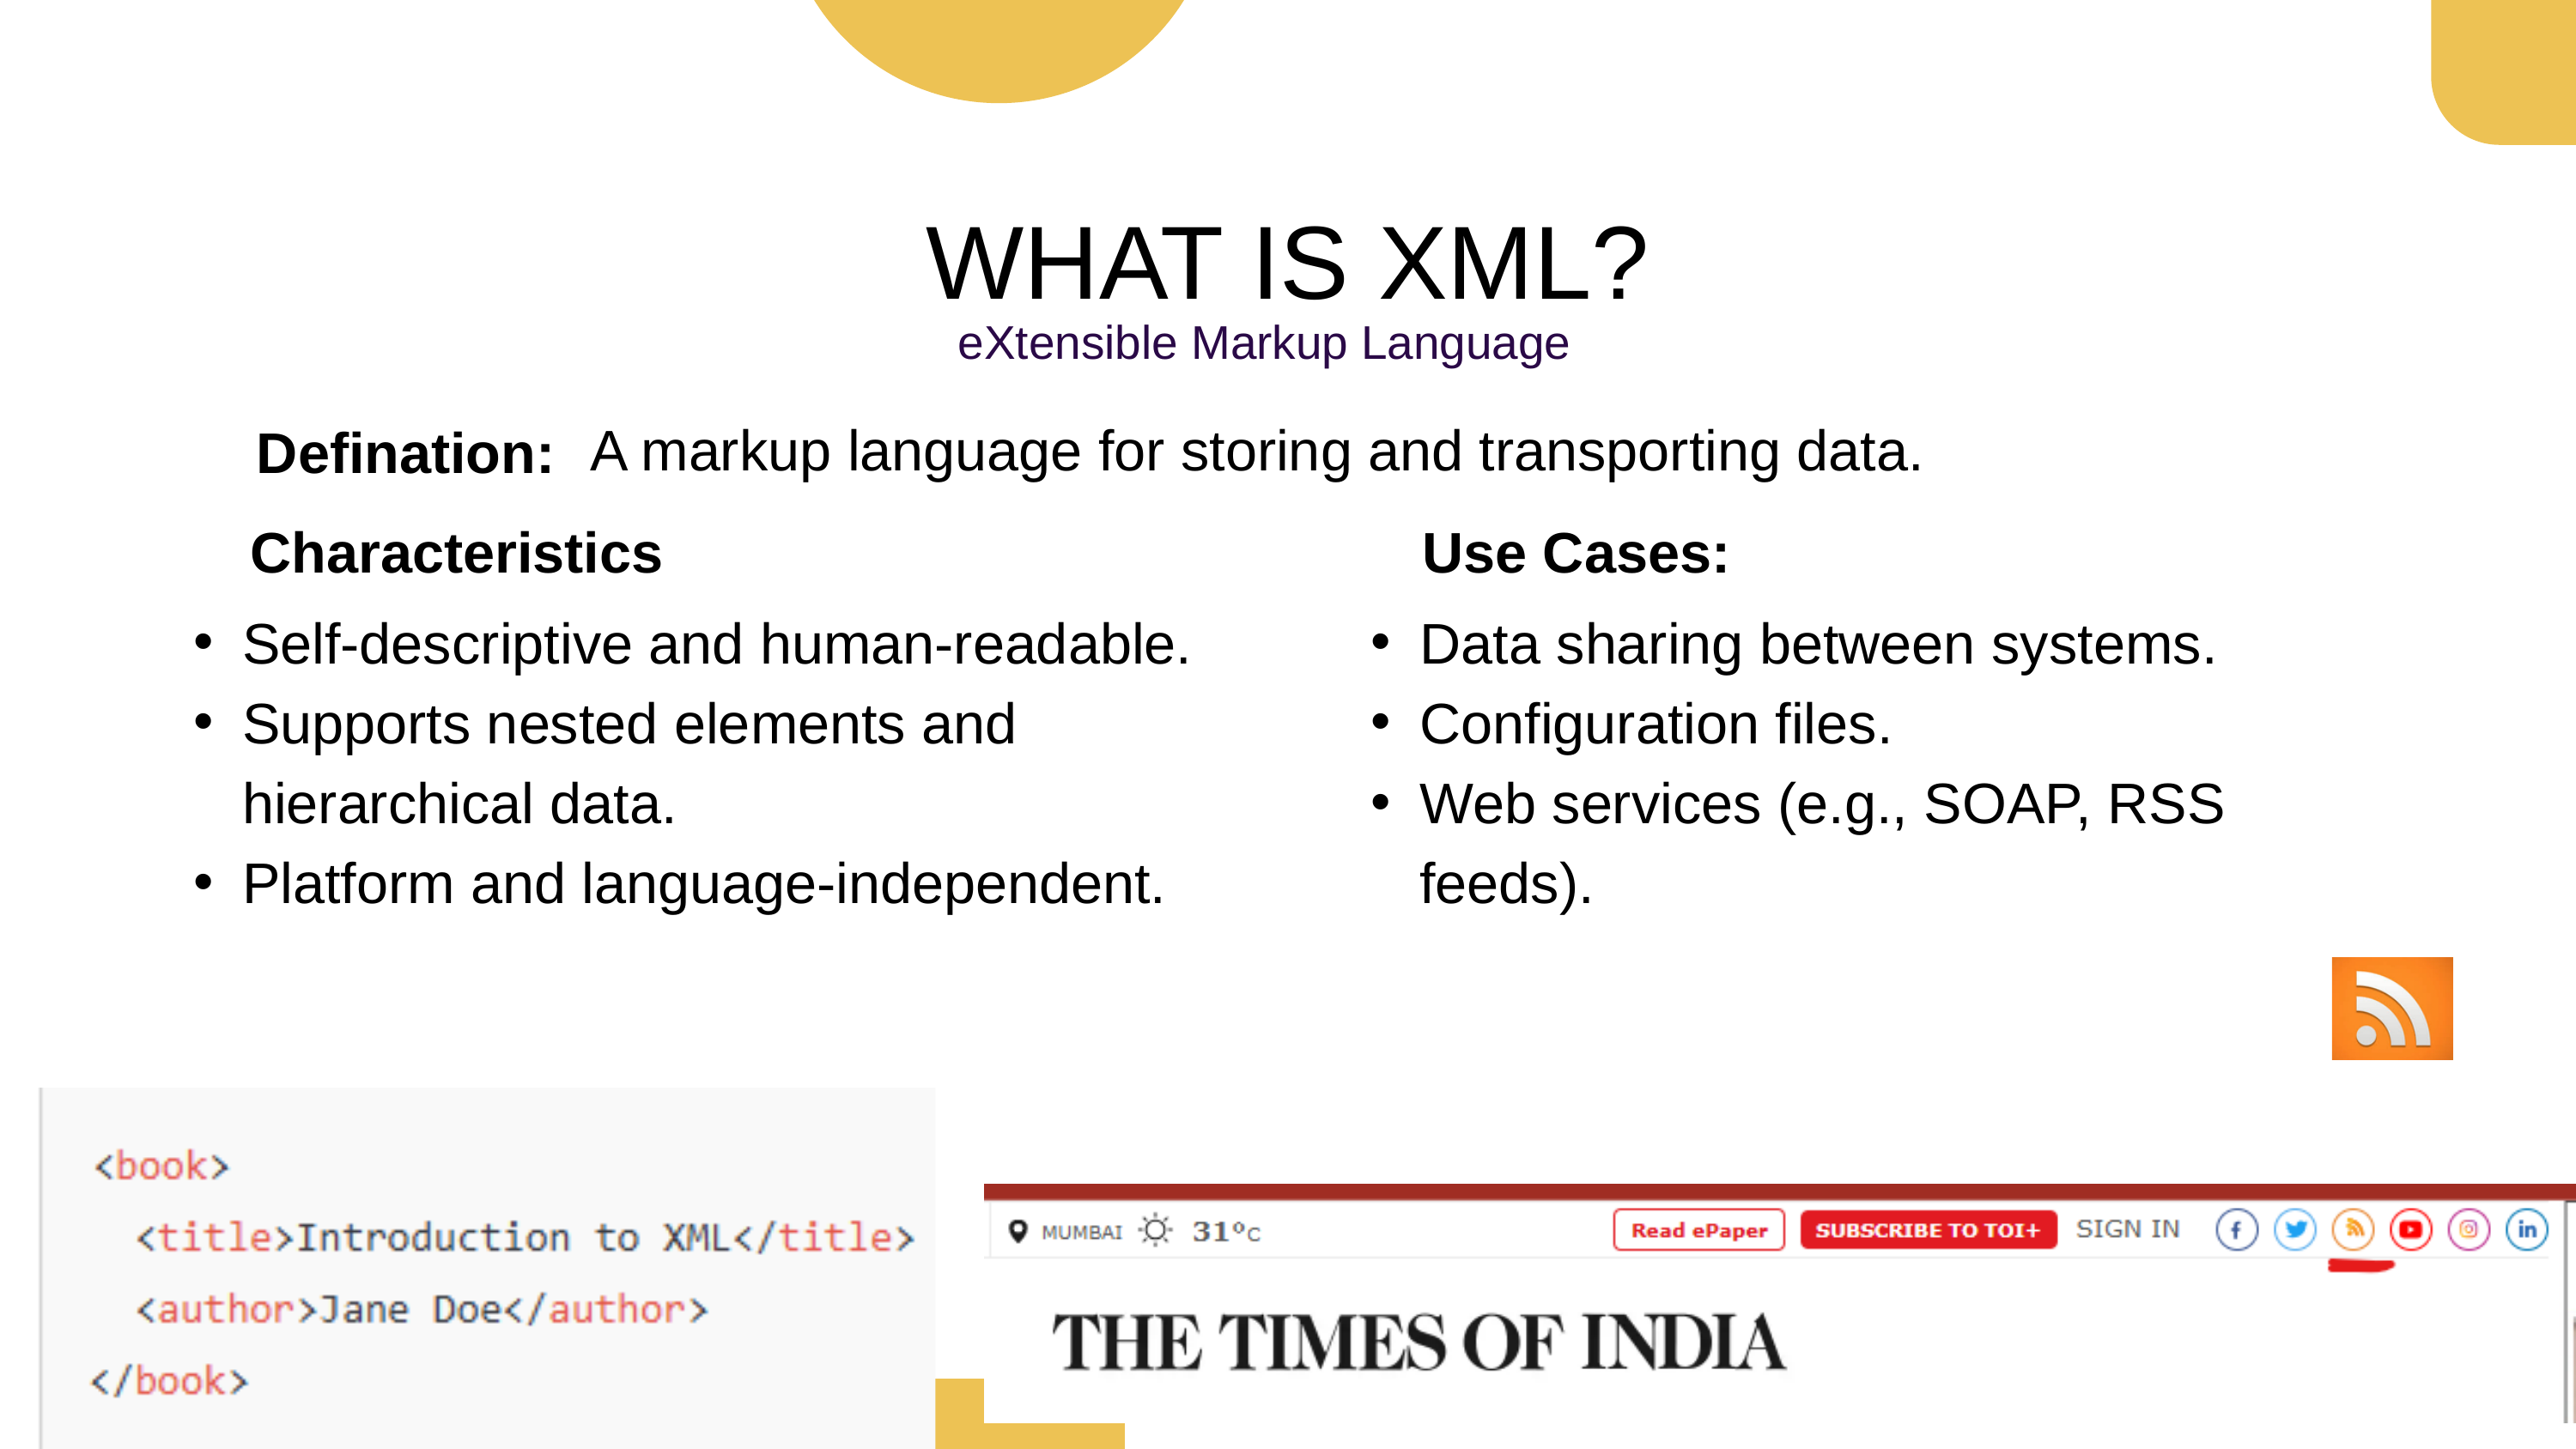

WHAT IS XML?
eXtensible Markup Language
A markup language for storing and transporting data.
Defination:
Characteristics
Self-descriptive and human-readable.
Supports nested elements and hierarchical data.
Platform and language-independent.
Use Cases:
Data sharing between systems.
Configuration files.
Web services (e.g., SOAP, RSS feeds).